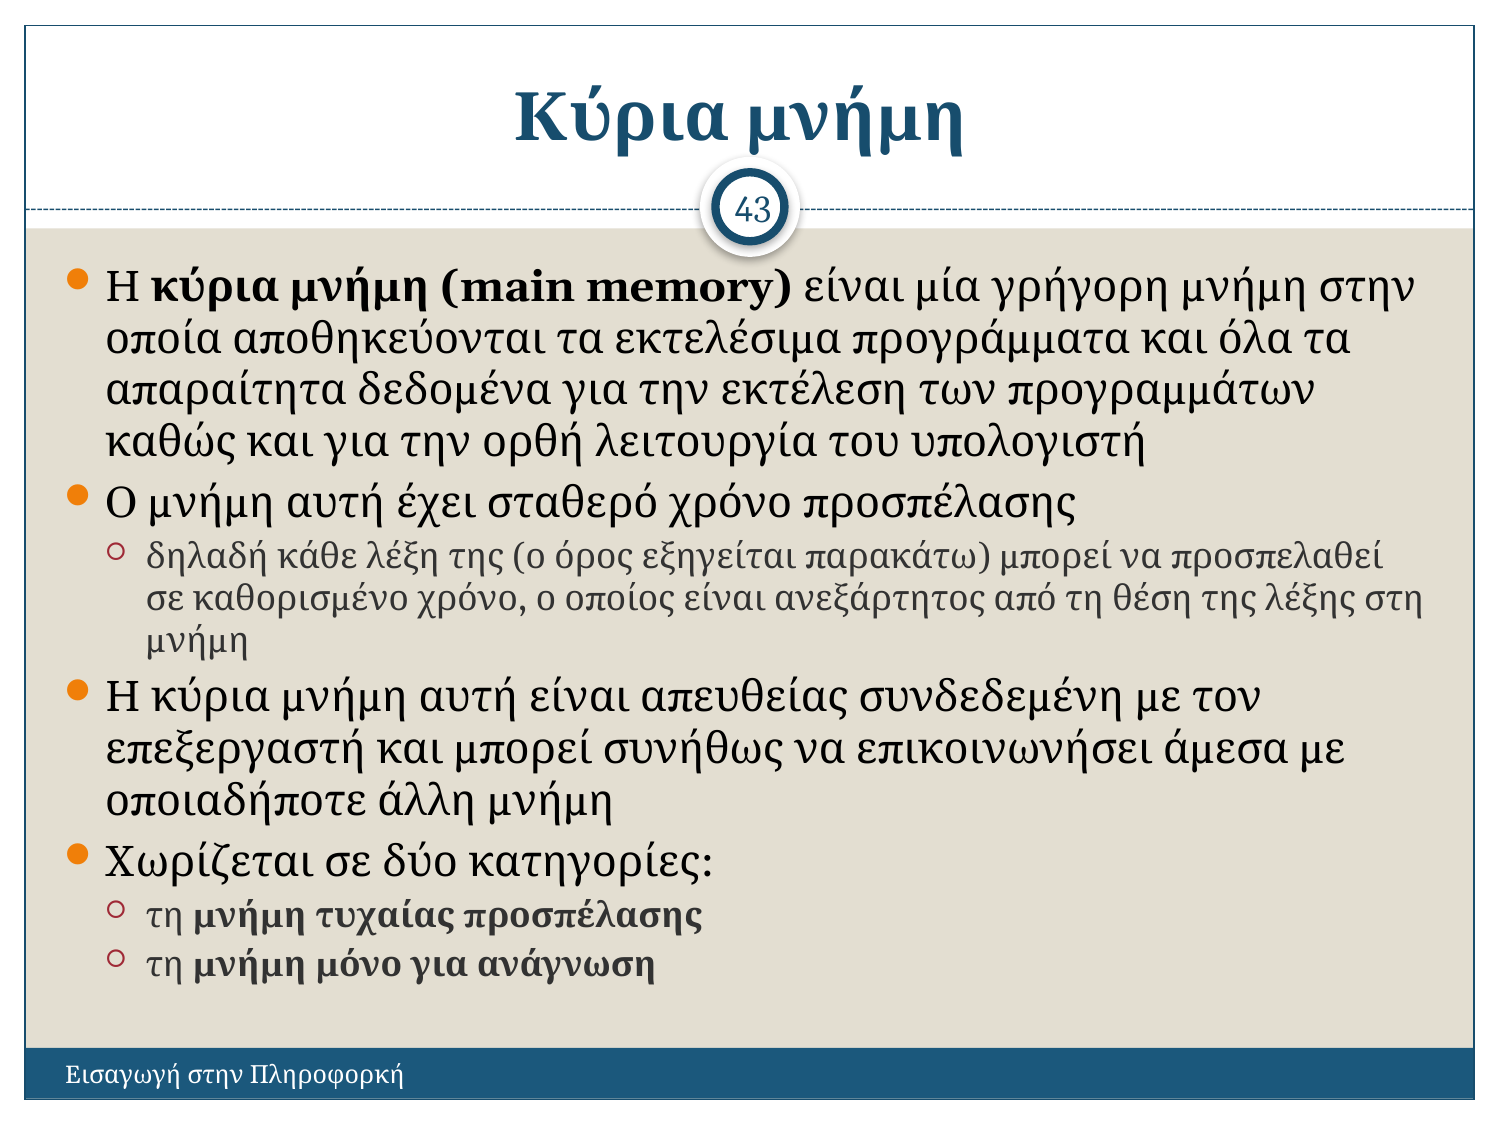

# Κύρια μνήμη
43
Η κύρια μνήμη (main memory) είναι μία γρήγορη μνήμη στην οποία αποθηκεύονται τα εκτελέσιμα προγράμματα και όλα τα απαραίτητα δεδομένα για την εκτέλεση των προγραμμάτων καθώς και για την ορθή λειτουργία του υπολογιστή
Ο μνήμη αυτή έχει σταθερό χρόνο προσπέλασης
δηλαδή κάθε λέξη της (ο όρος εξηγείται παρακάτω) μπορεί να προσπελαθεί σε καθορισμένο χρόνο, ο οποίος είναι ανεξάρτητος από τη θέση της λέξης στη μνήμη
Η κύρια μνήμη αυτή είναι απευθείας συνδεδεμένη με τον επεξεργαστή και μπορεί συνήθως να επικοινωνήσει άμεσα με οποιαδήποτε άλλη μνήμη
Χωρίζεται σε δύο κατηγορίες:
τη μνήμη τυχαίας προσπέλασης
τη μνήμη μόνο για ανάγνωση

Εισαγωγή στην Πληροφορκή